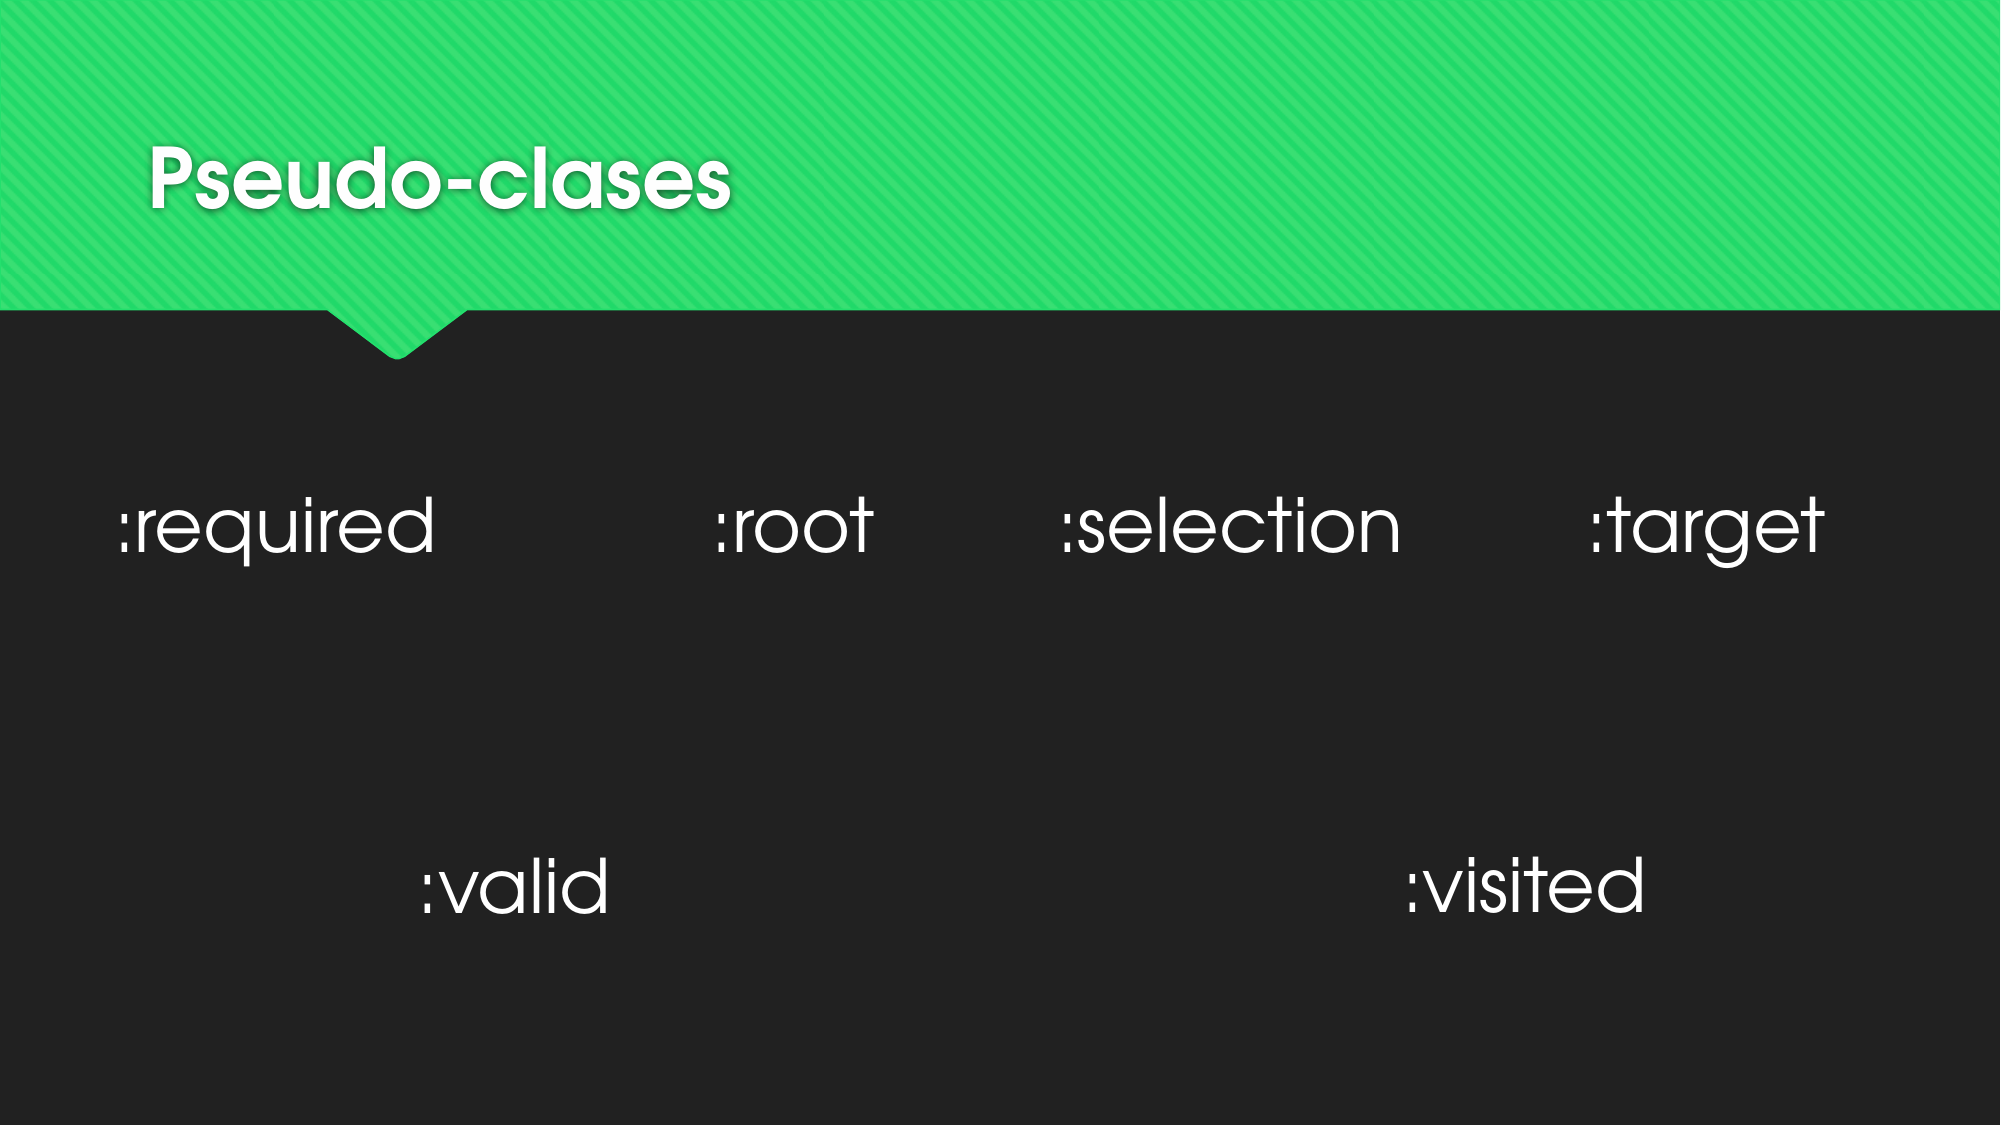

# Pseudo-clases
:required
:root
:selection
:target
:visited
:valid